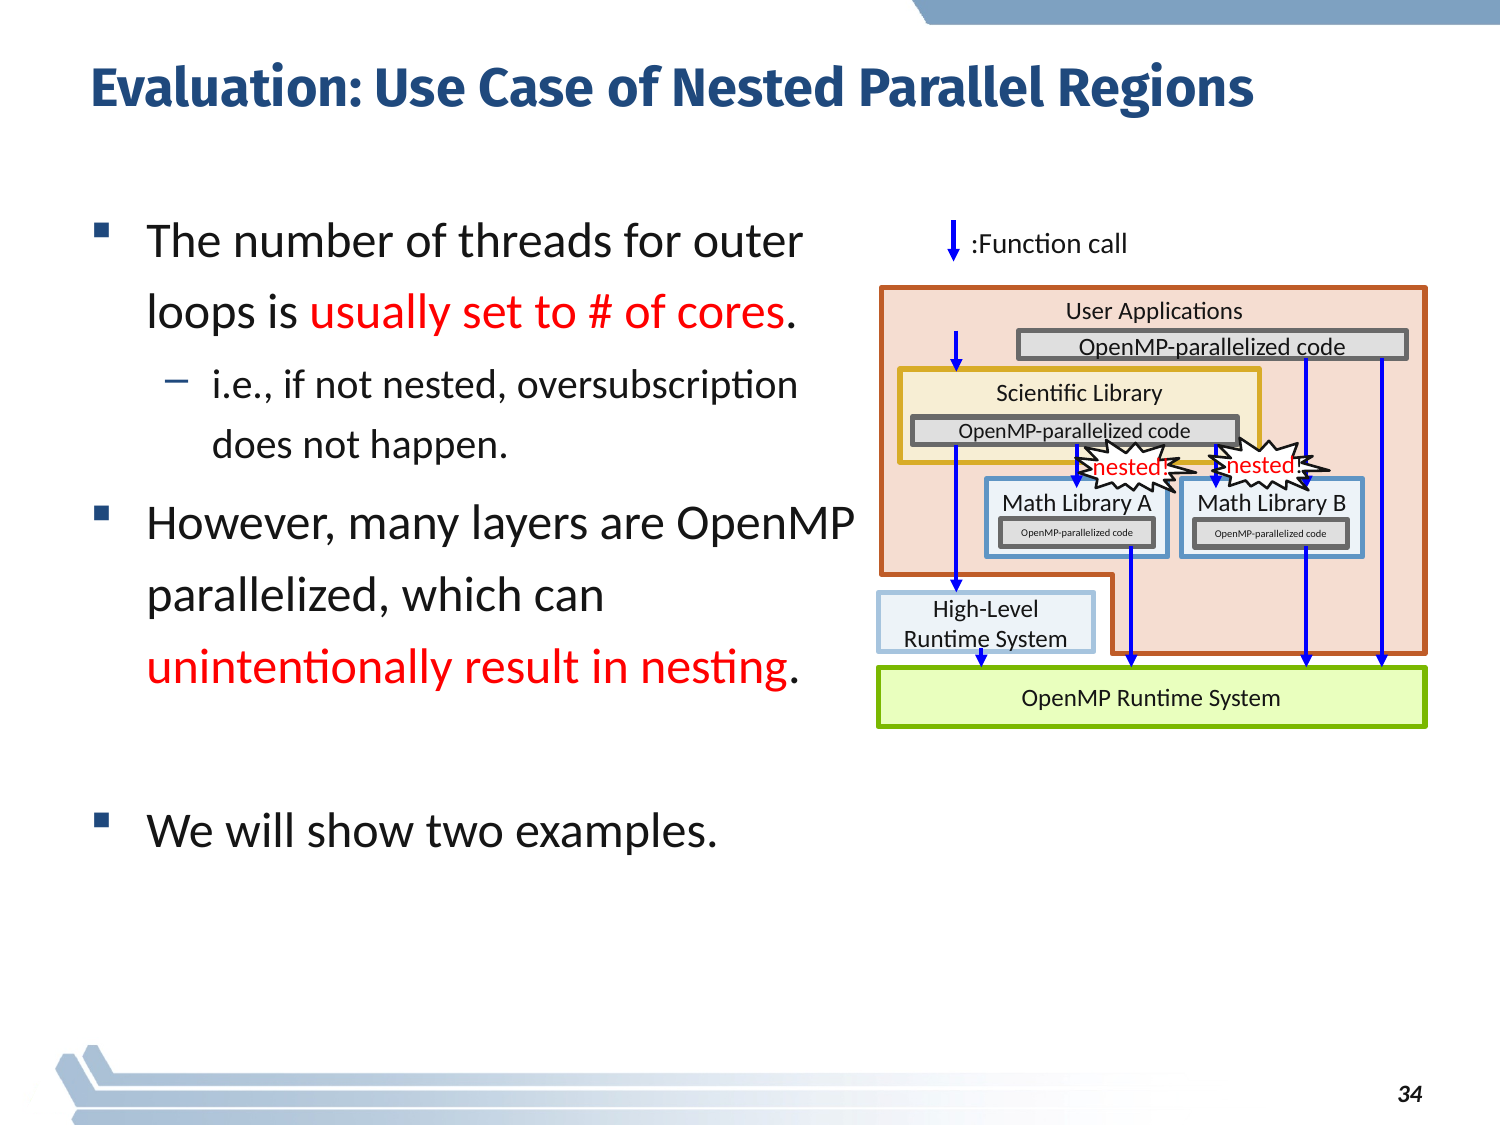

# Evaluation: Use Case of Nested Parallel Regions
The number of threads for outer loops is usually set to # of cores.
i.e., if not nested, oversubscription
does not happen.
However, many layers are OpenMP parallelized, which can unintentionally result in nesting.

We will show two examples.

:Function call
User Applications
OpenMP-parallelized code
Scientific Library
OpenMP-parallelized code

nested!

nested!
Math Library A
Math Library B
OpenMP-parallelized code
OpenMP-parallelized code
High-Level Runtime System
OpenMP Runtime System
34